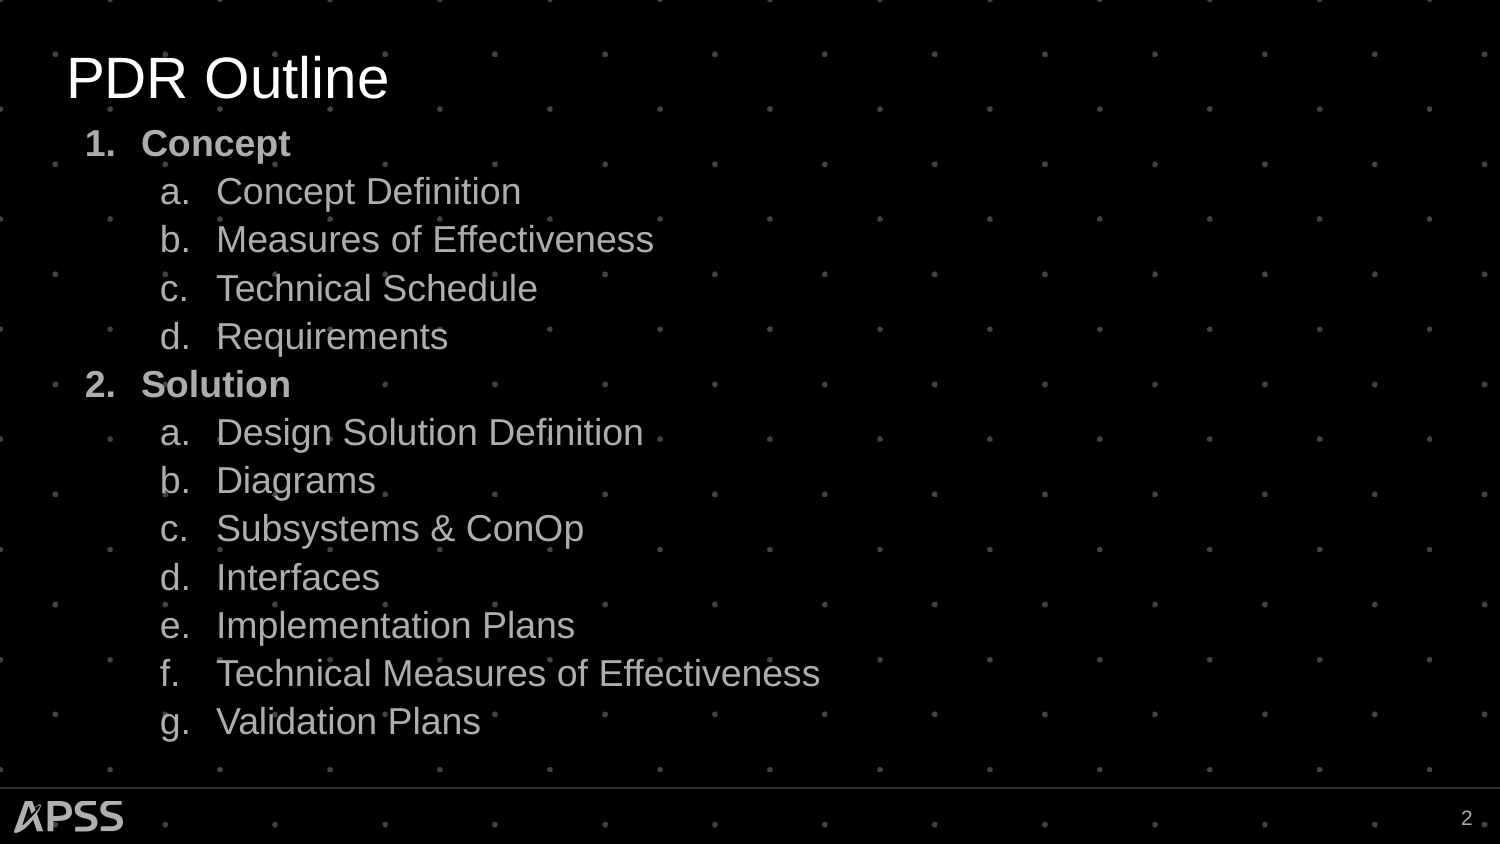

# PDR Outline
Concept
Concept Definition
Measures of Effectiveness
Technical Schedule
Requirements
Solution
Design Solution Definition
Diagrams
Subsystems & ConOp
Interfaces
Implementation Plans
Technical Measures of Effectiveness
Validation Plans